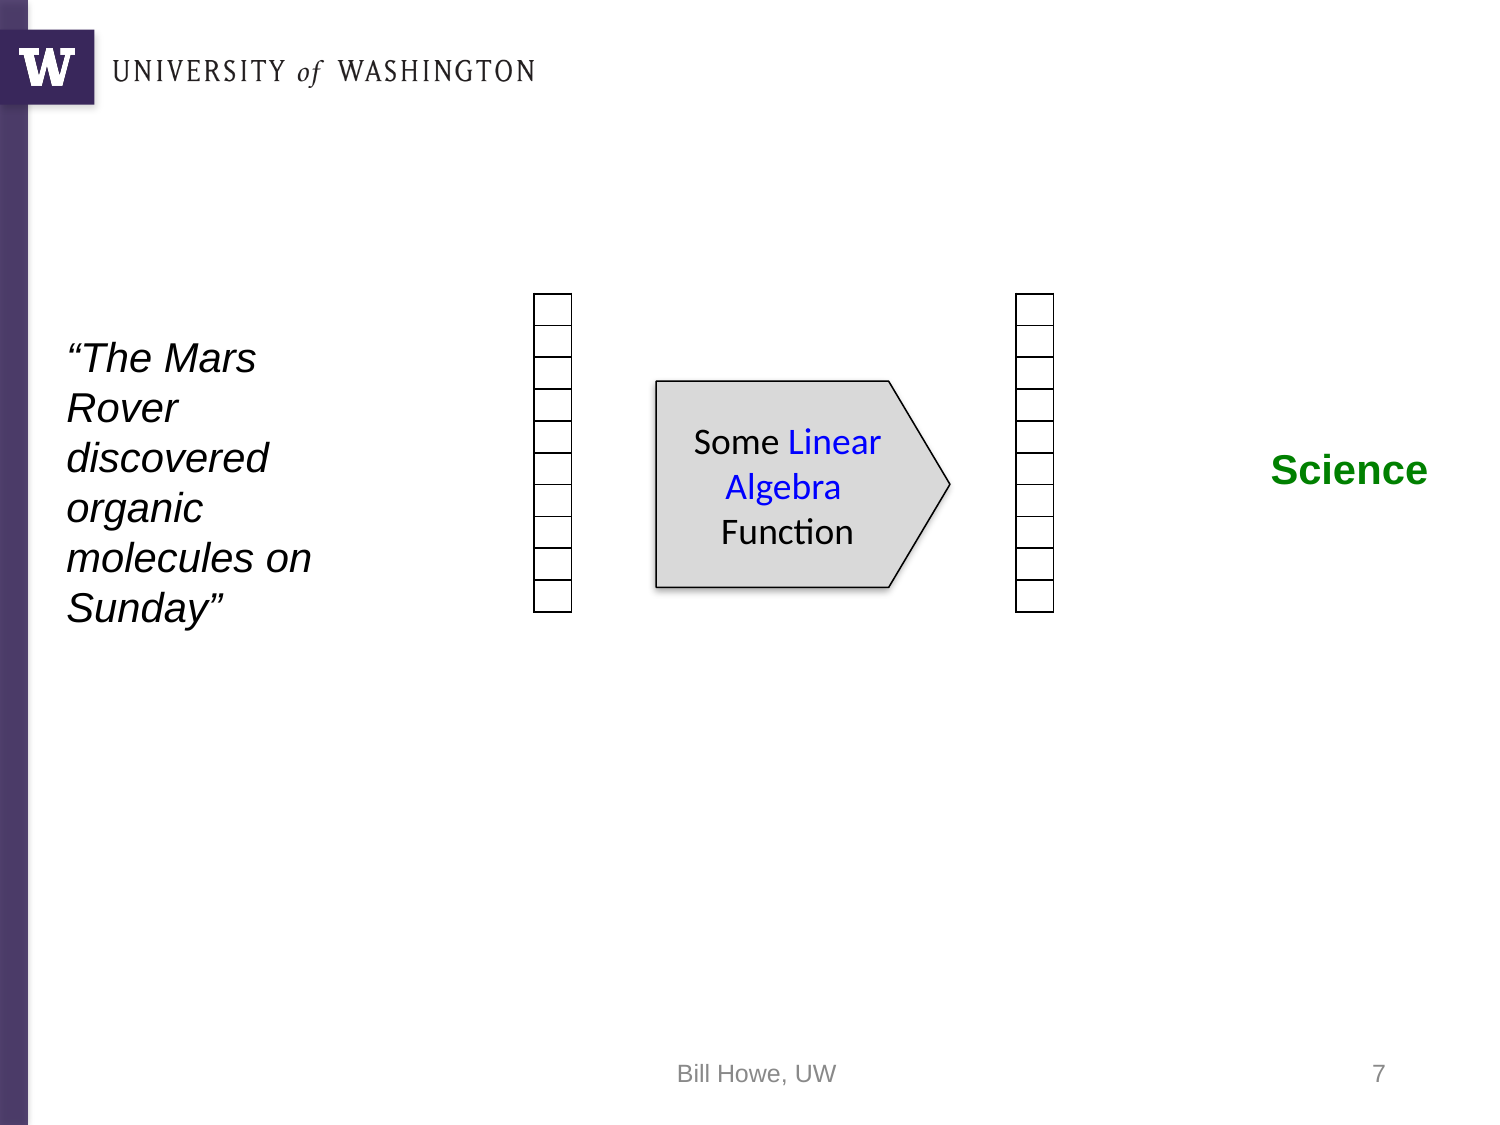

|  |
| --- |
|  |
|  |
|  |
|  |
|  |
|  |
|  |
|  |
|  |
|  |
| --- |
|  |
|  |
|  |
|  |
|  |
|  |
|  |
|  |
|  |
“The Mars Rover discovered organic molecules on Sunday”
Some Linear Algebra
Function
Science
Bill Howe, UW
7